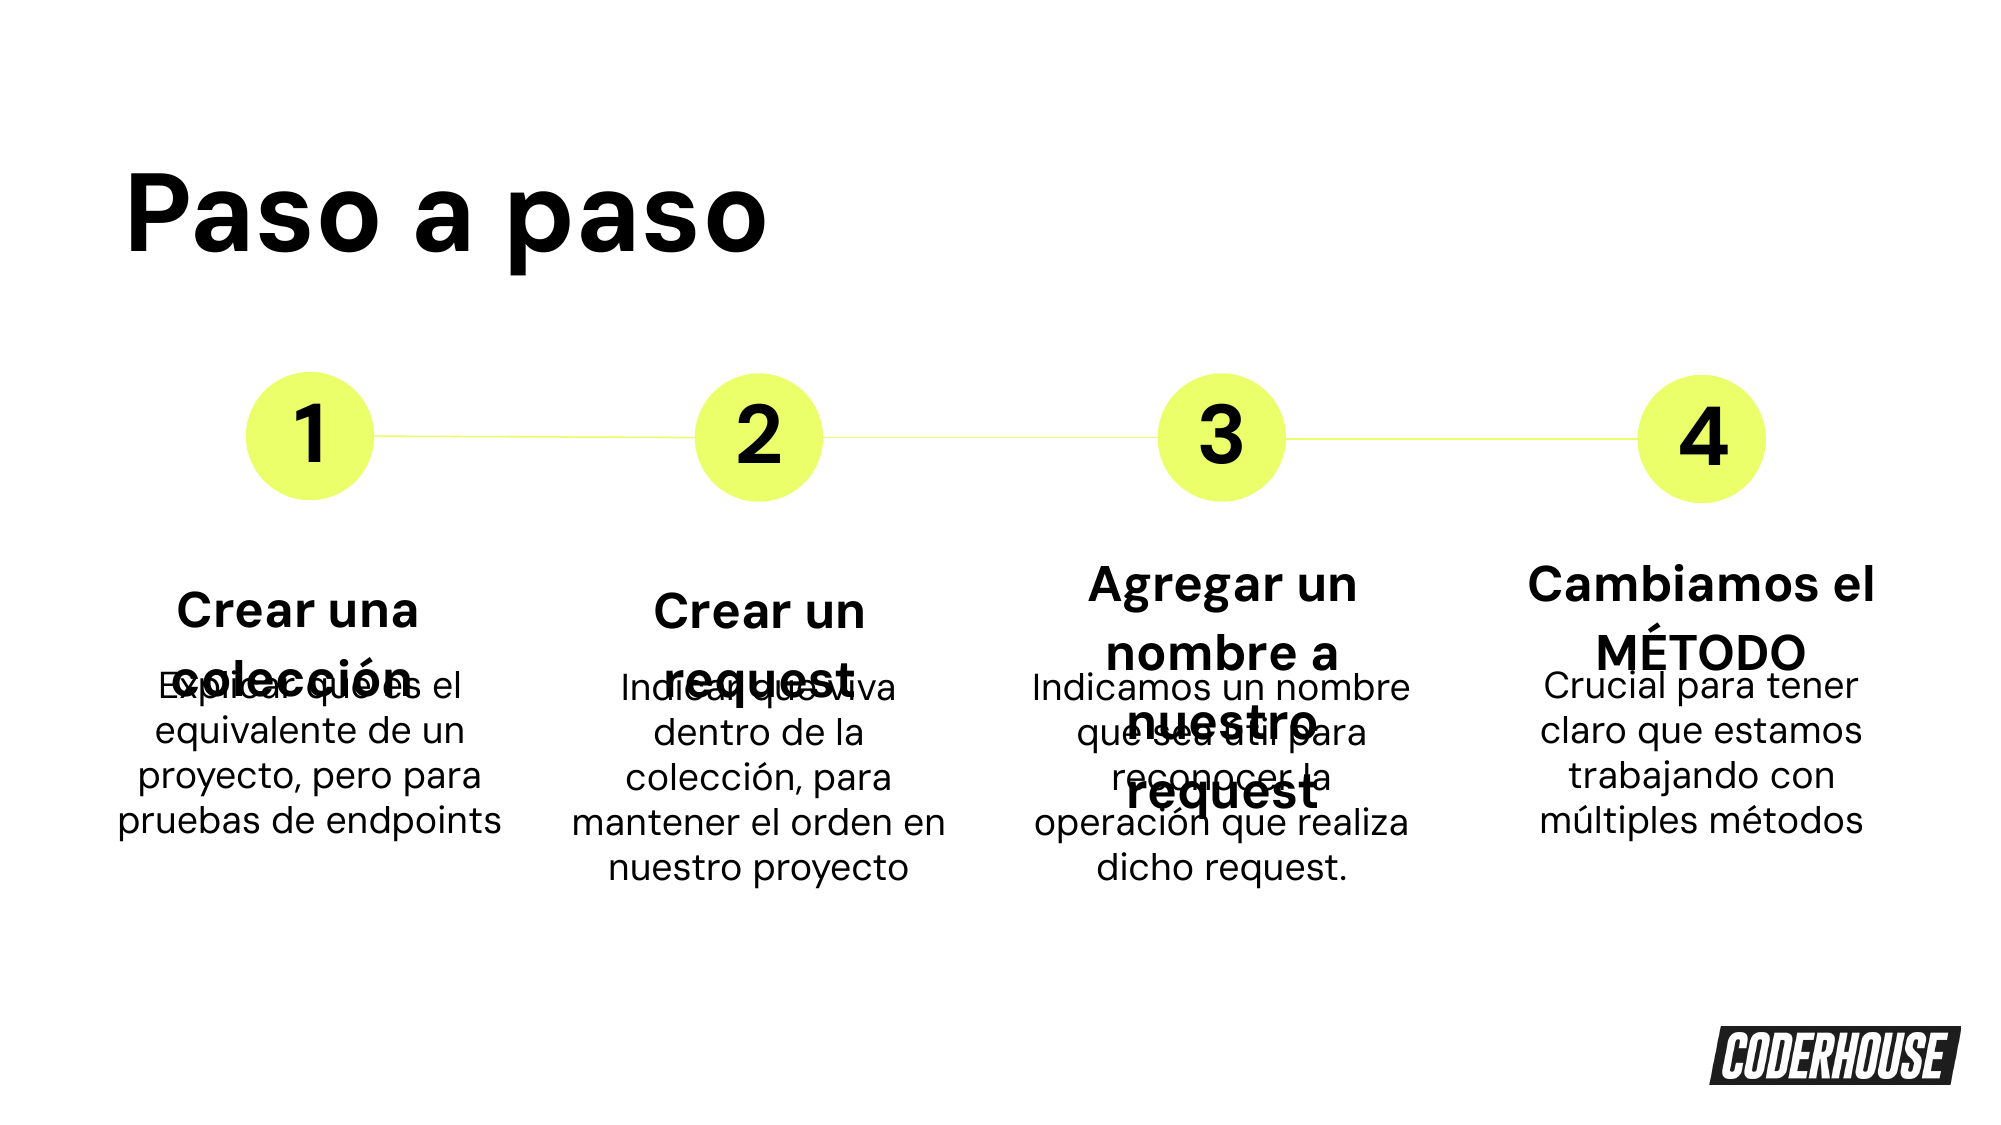

Paso a paso
1

2
3

4

Agregar un nombre a nuestro request
Cambiamos el MÉTODO
Crear una colección
Crear un request
Explicar que es el equivalente de un proyecto, pero para pruebas de endpoints
Crucial para tener claro que estamos trabajando con múltiples métodos
Indicar que viva dentro de la colección, para mantener el orden en nuestro proyecto

Indicamos un nombre que sea útil para reconocer la operación que realiza dicho request.